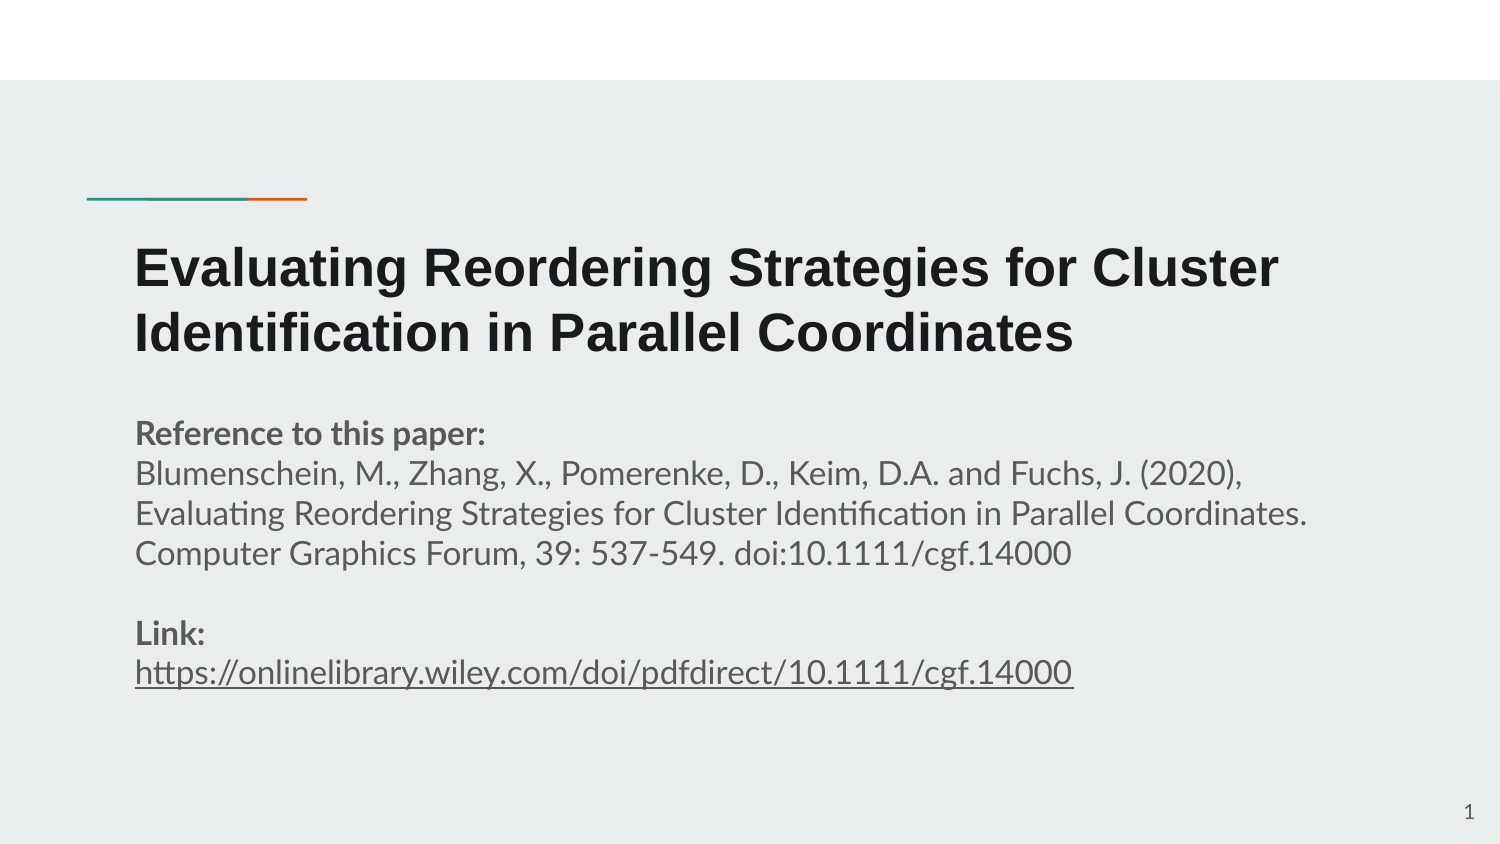

# Evaluating Reordering Strategies for Cluster Identification in Parallel Coordinates
Reference to this paper:
Blumenschein, M., Zhang, X., Pomerenke, D., Keim, D.A. and Fuchs, J. (2020), Evaluating Reordering Strategies for Cluster Identification in Parallel Coordinates. Computer Graphics Forum, 39: 537-549. doi:10.1111/cgf.14000

Link:
https://onlinelibrary.wiley.com/doi/pdfdirect/10.1111/cgf.14000
1